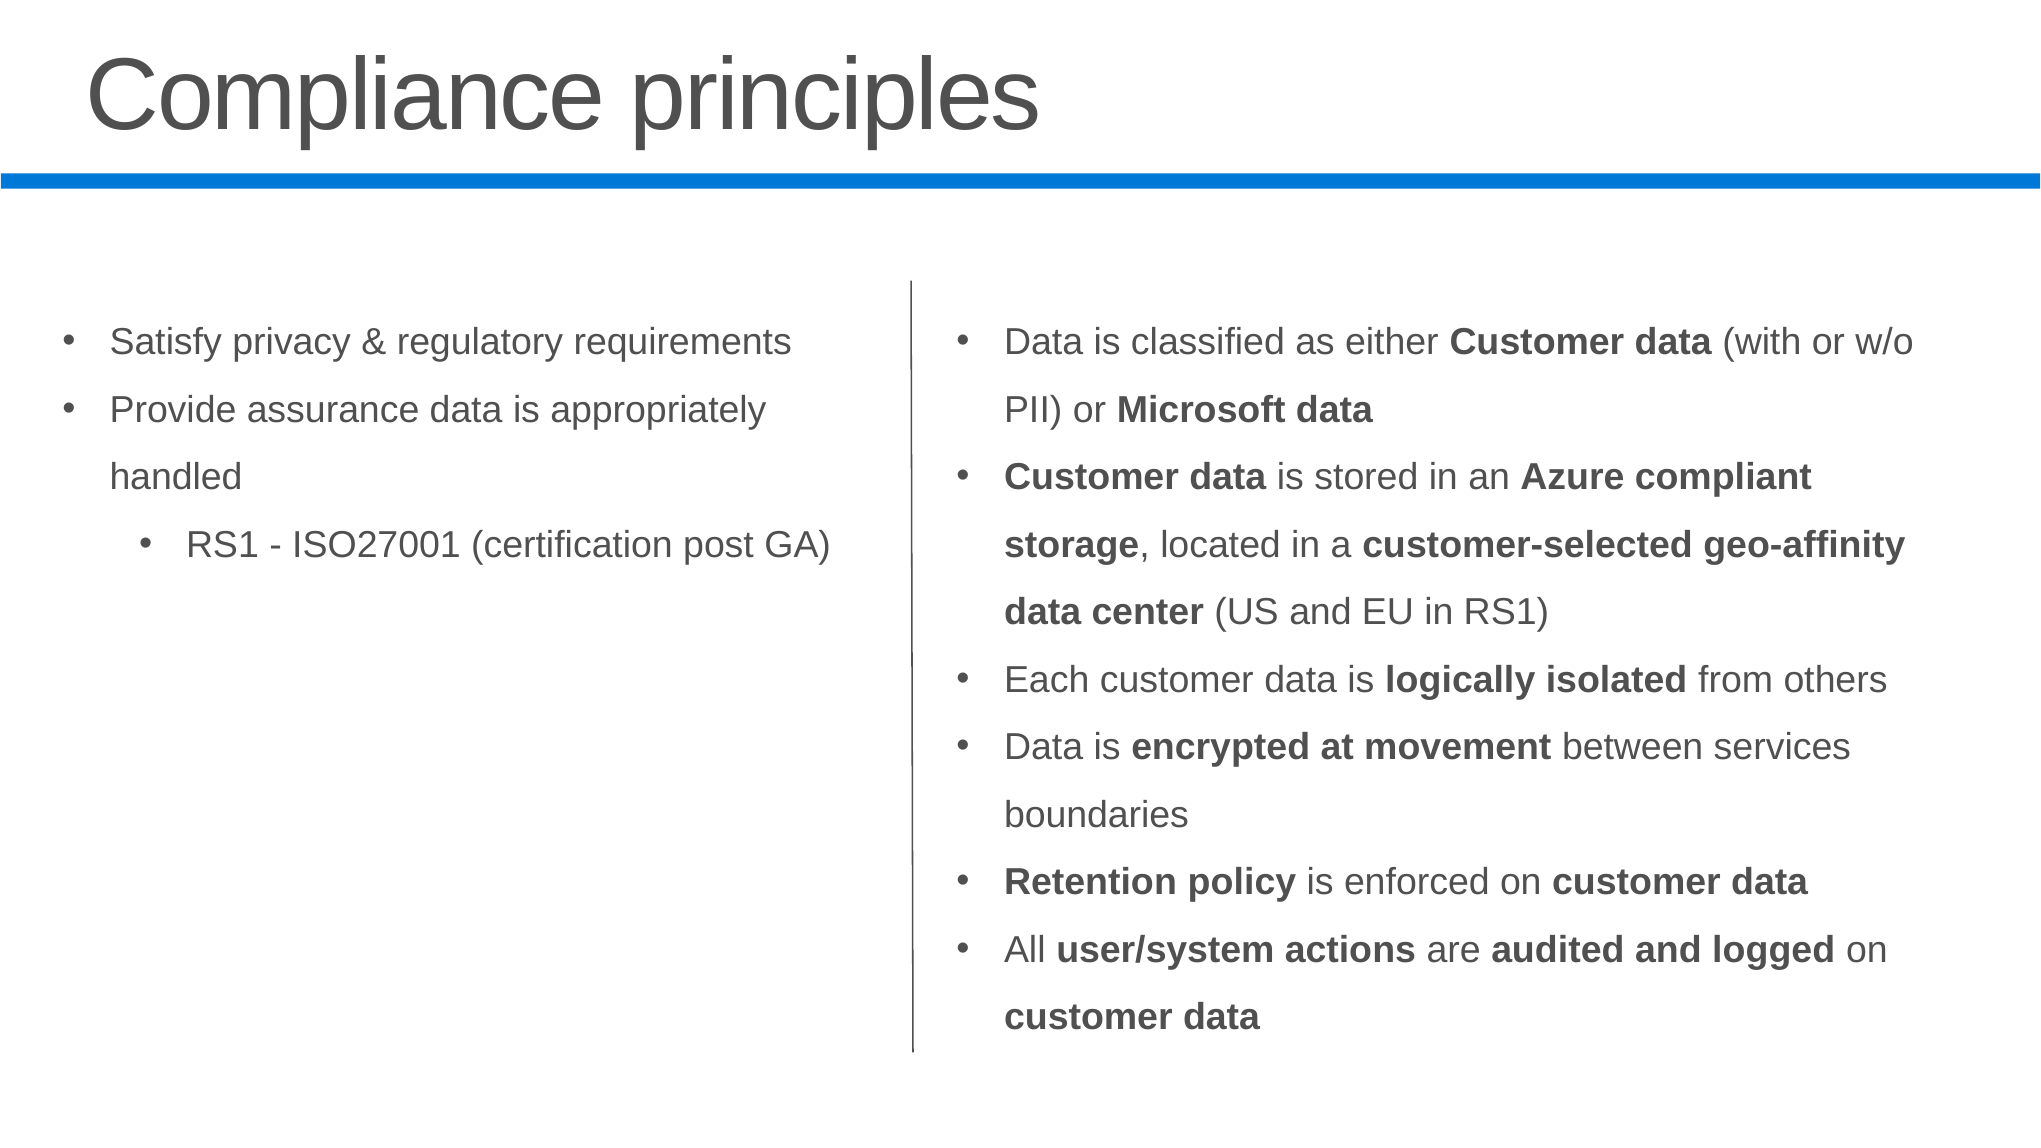

Compliance principles

Satisfy privacy & regulatory requirements
Provide assurance data is appropriately handled
RS1 - ISO27001 (certification post GA)
Data is classified as either Customer data (with or w/o PII) or Microsoft data
Customer data is stored in an Azure compliant storage, located in a customer-selected geo-affinity data center (US and EU in RS1)
Each customer data is logically isolated from others
Data is encrypted at movement between services boundaries
Retention policy is enforced on customer data
All user/system actions are audited and logged on customer data